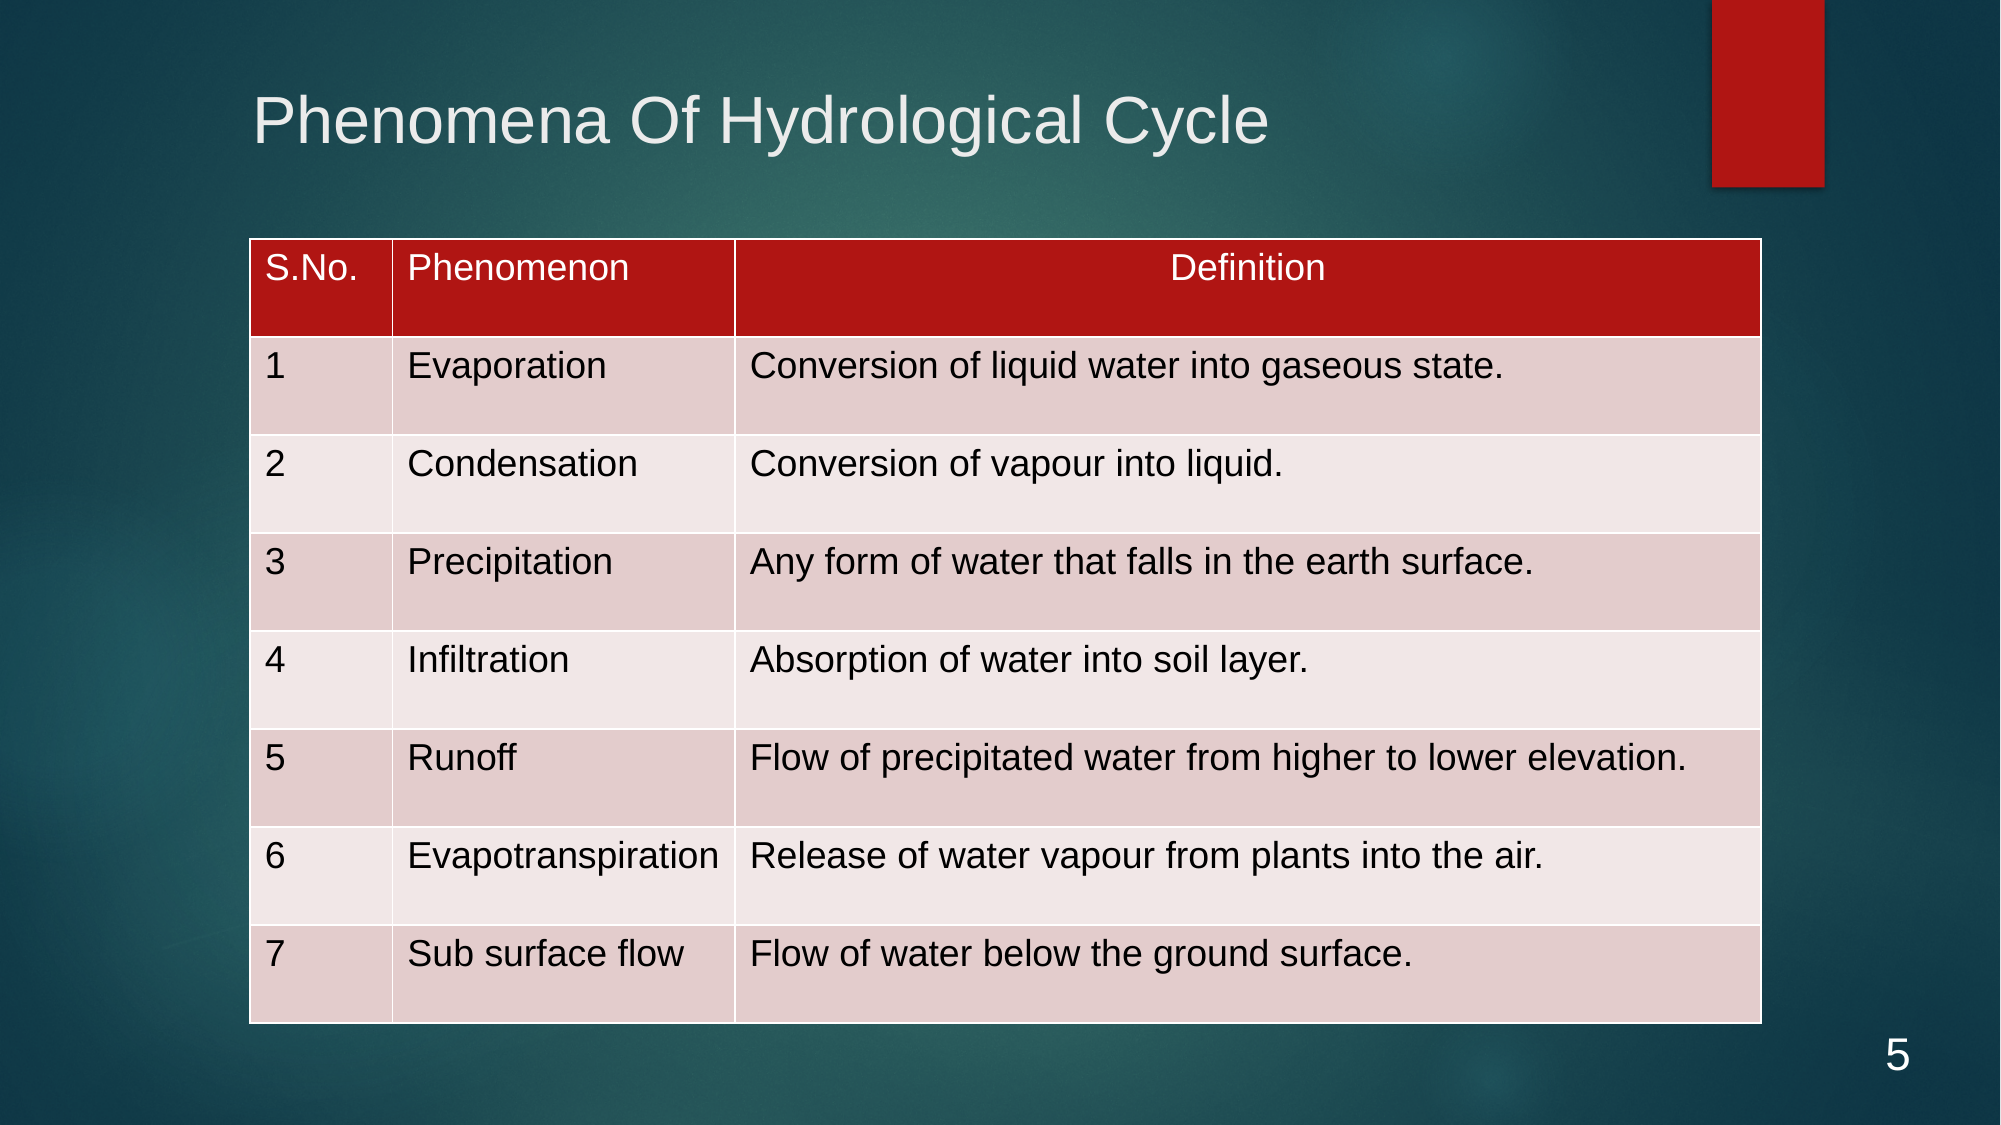

# Phenomena Of Hydrological Cycle
| S.No. | Phenomenon | Definition |
| --- | --- | --- |
| 1 | Evaporation | Conversion of liquid water into gaseous state. |
| 2 | Condensation | Conversion of vapour into liquid. |
| 3 | Precipitation | Any form of water that falls in the earth surface. |
| 4 | Infiltration | Absorption of water into soil layer. |
| 5 | Runoff | Flow of precipitated water from higher to lower elevation. |
| 6 | Evapotranspiration | Release of water vapour from plants into the air. |
| 7 | Sub surface flow | Flow of water below the ground surface. |
5